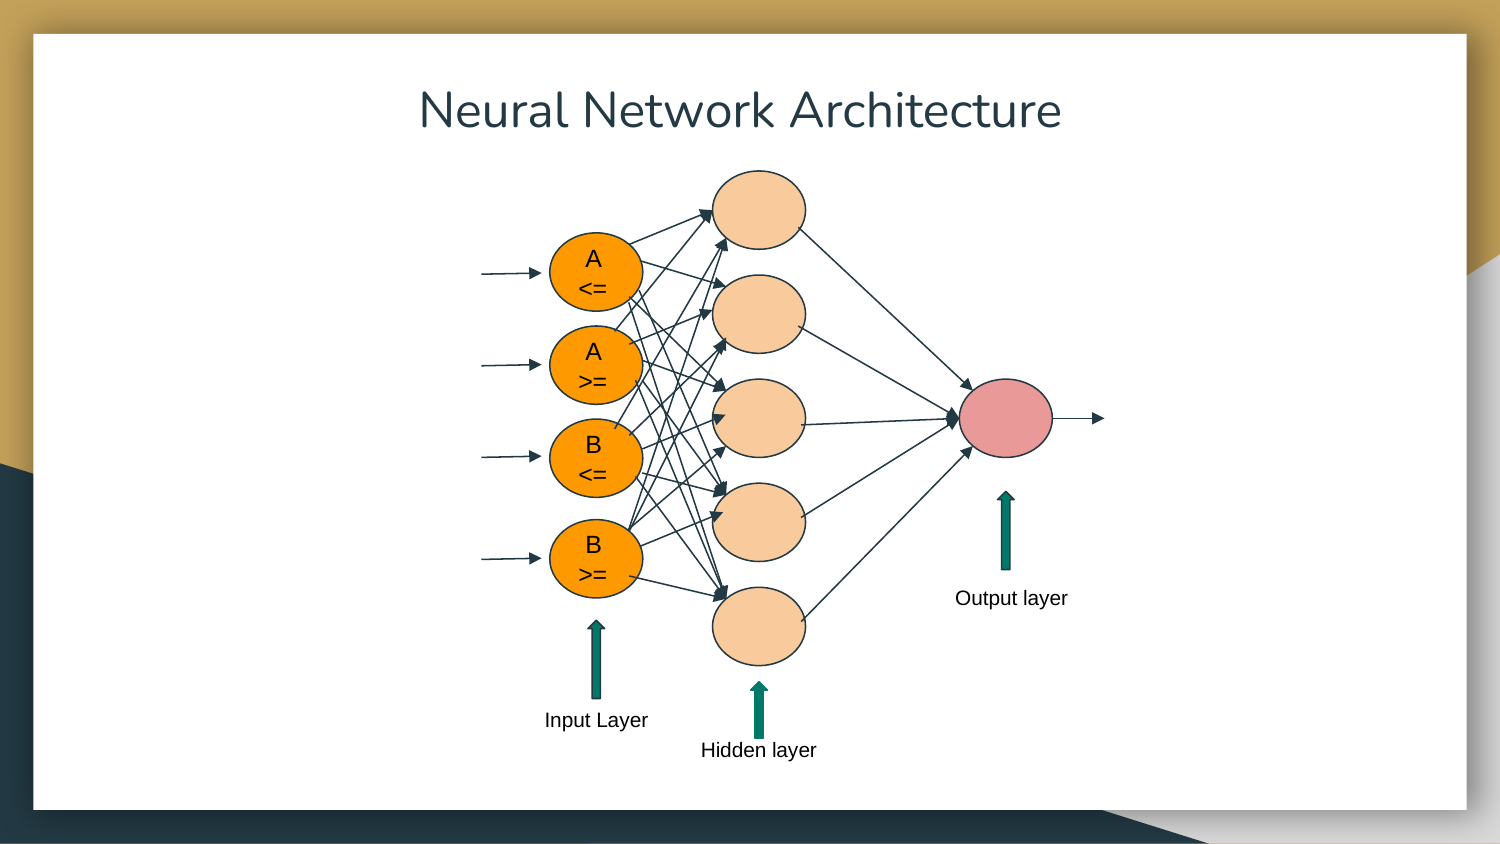

# Neural Network Architecture

 A
<=

 A
>=

 B
<=

 B
>=
Output layer

Input Layer
Hidden layer